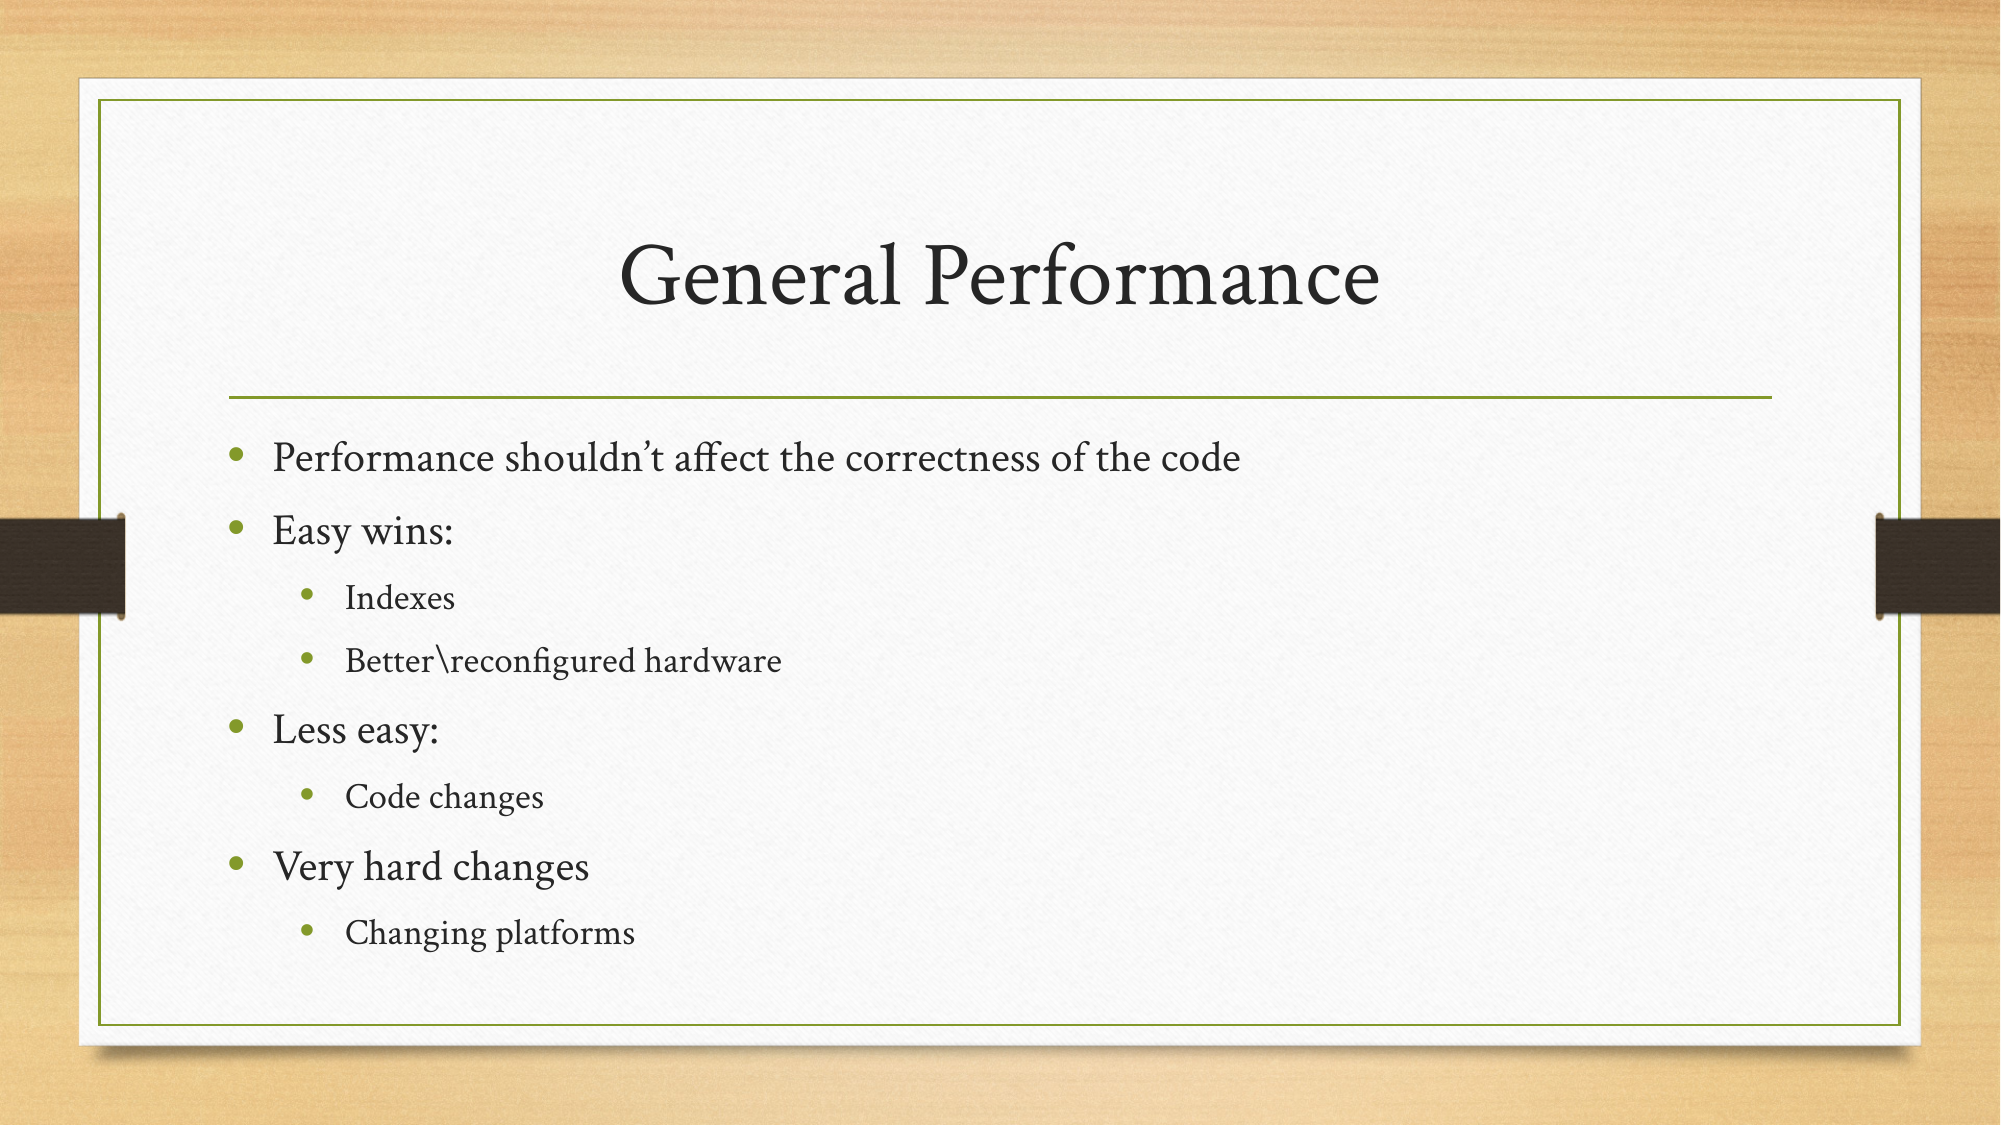

# General Performance
Performance shouldn’t affect the correctness of the code
Easy wins:
Indexes
Better\reconfigured hardware
Less easy:
Code changes
Very hard changes
Changing platforms